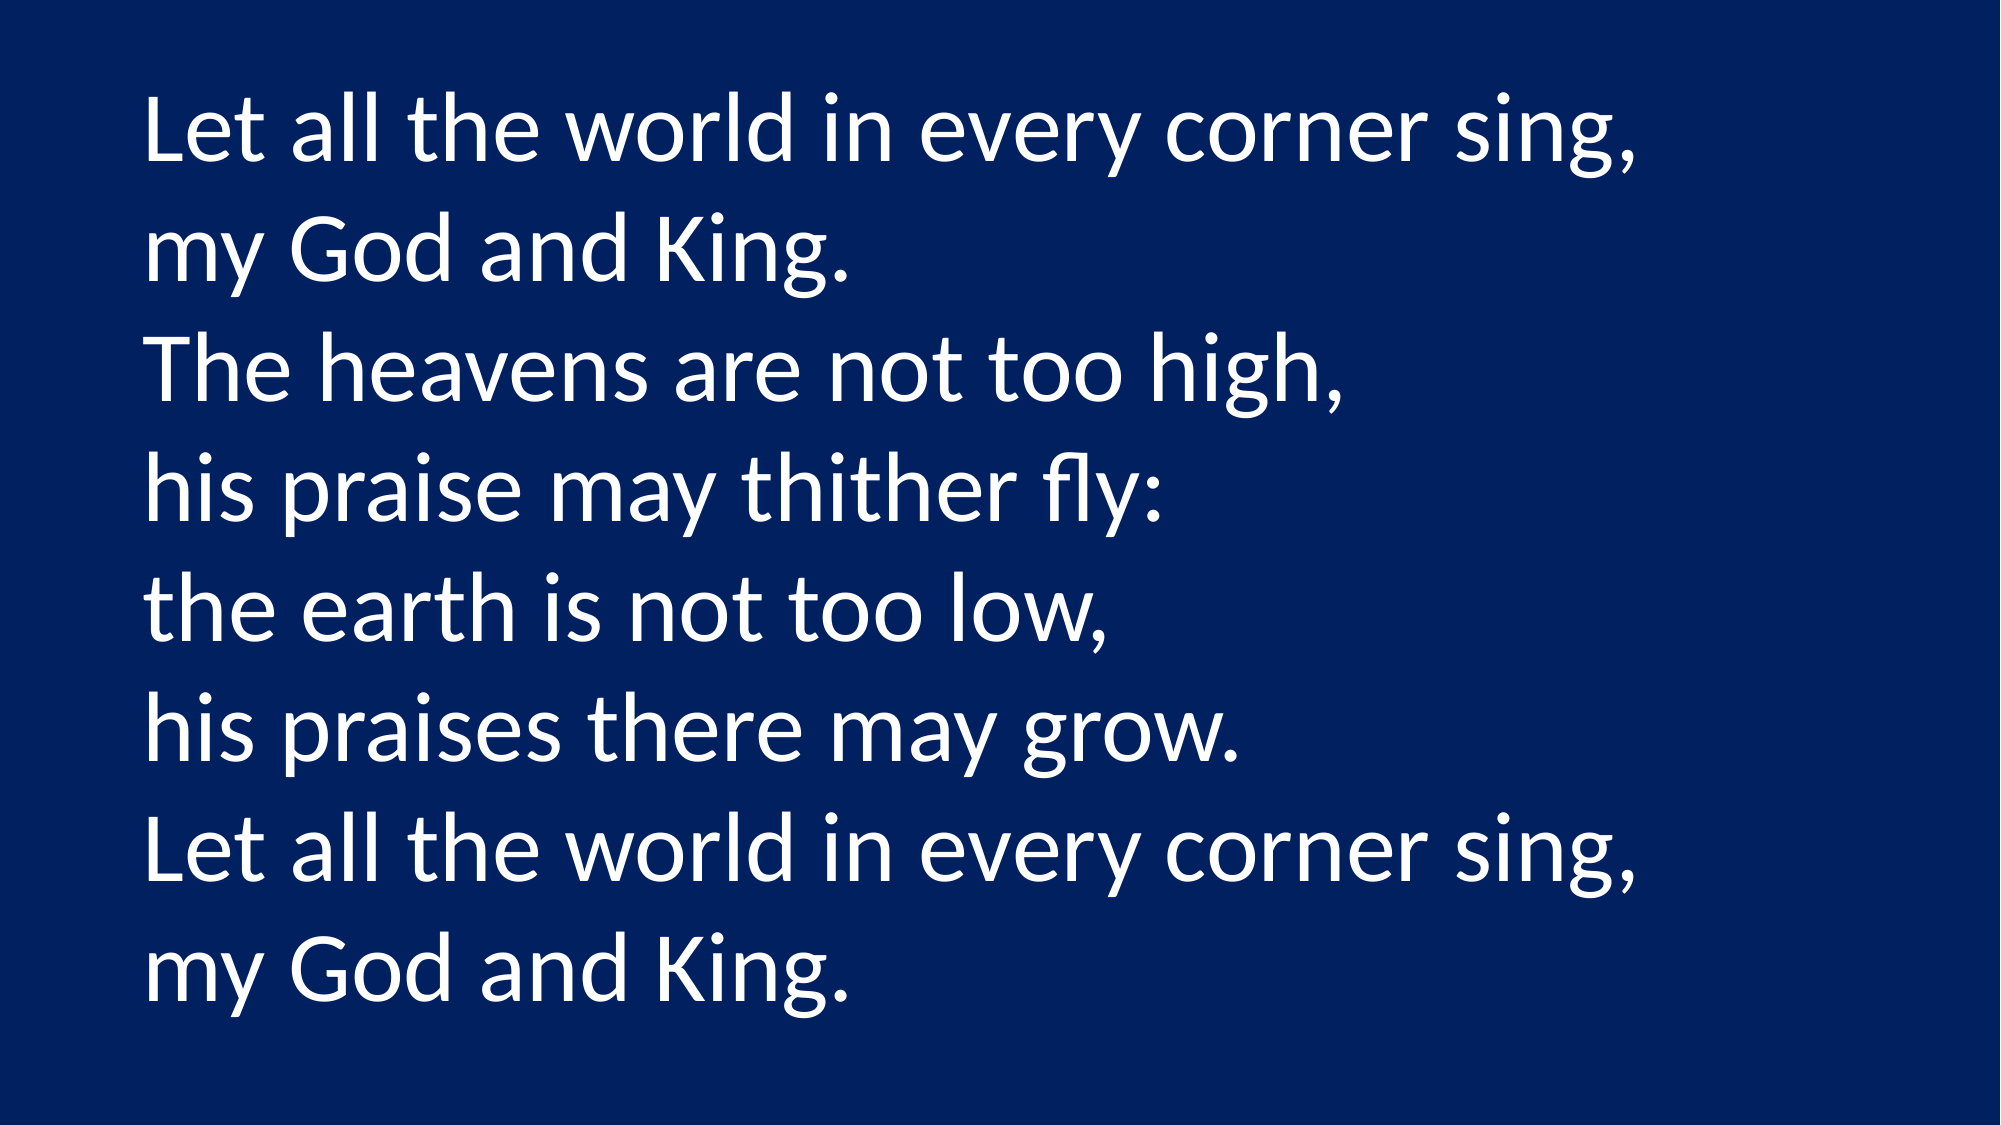

Let all the world in every corner sing,
my God and King.
The heavens are not too high,
his praise may thither fly:
the earth is not too low,
his praises there may grow.
Let all the world in every corner sing,
my God and King.